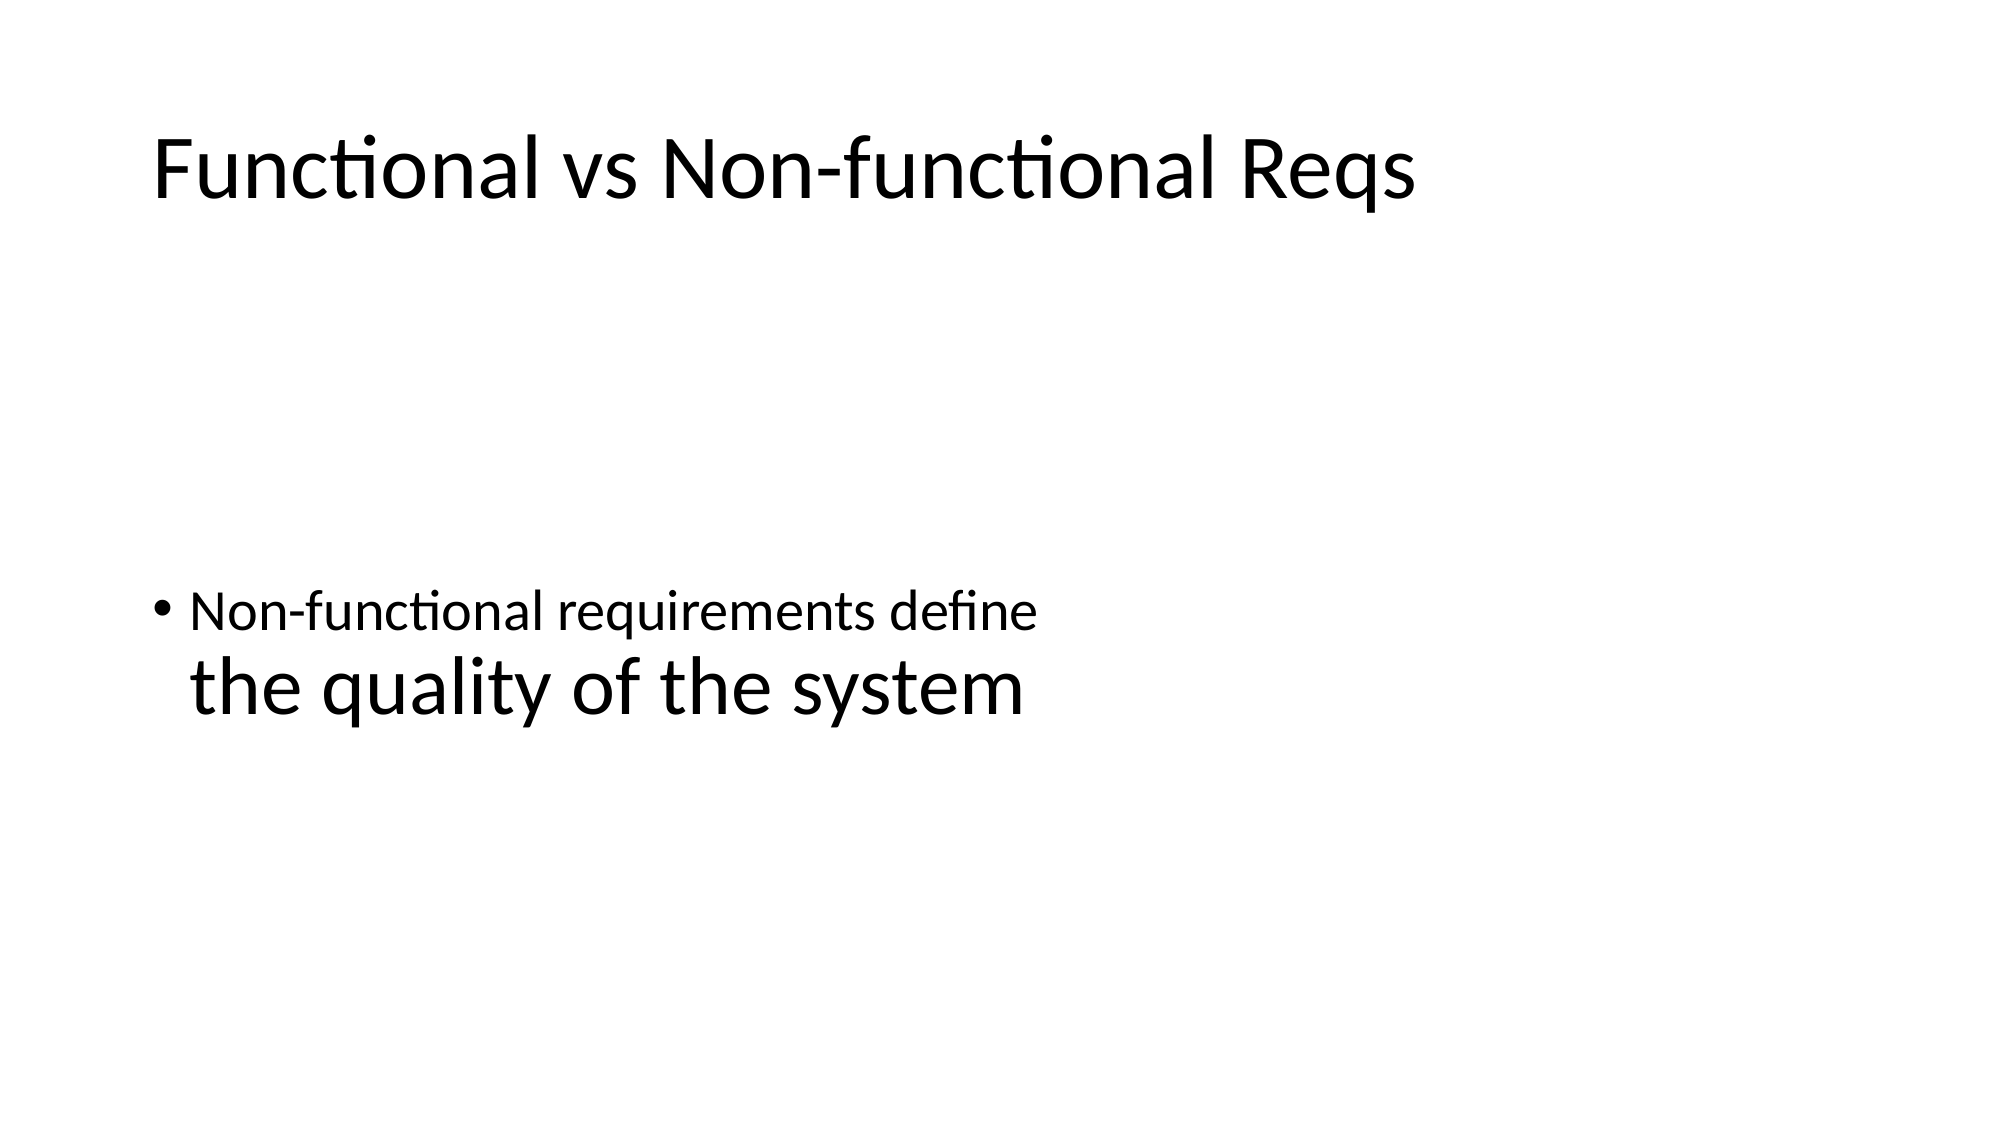

# Functional vs Non-functional Reqs
Non-functional requirements define
the quality of the system